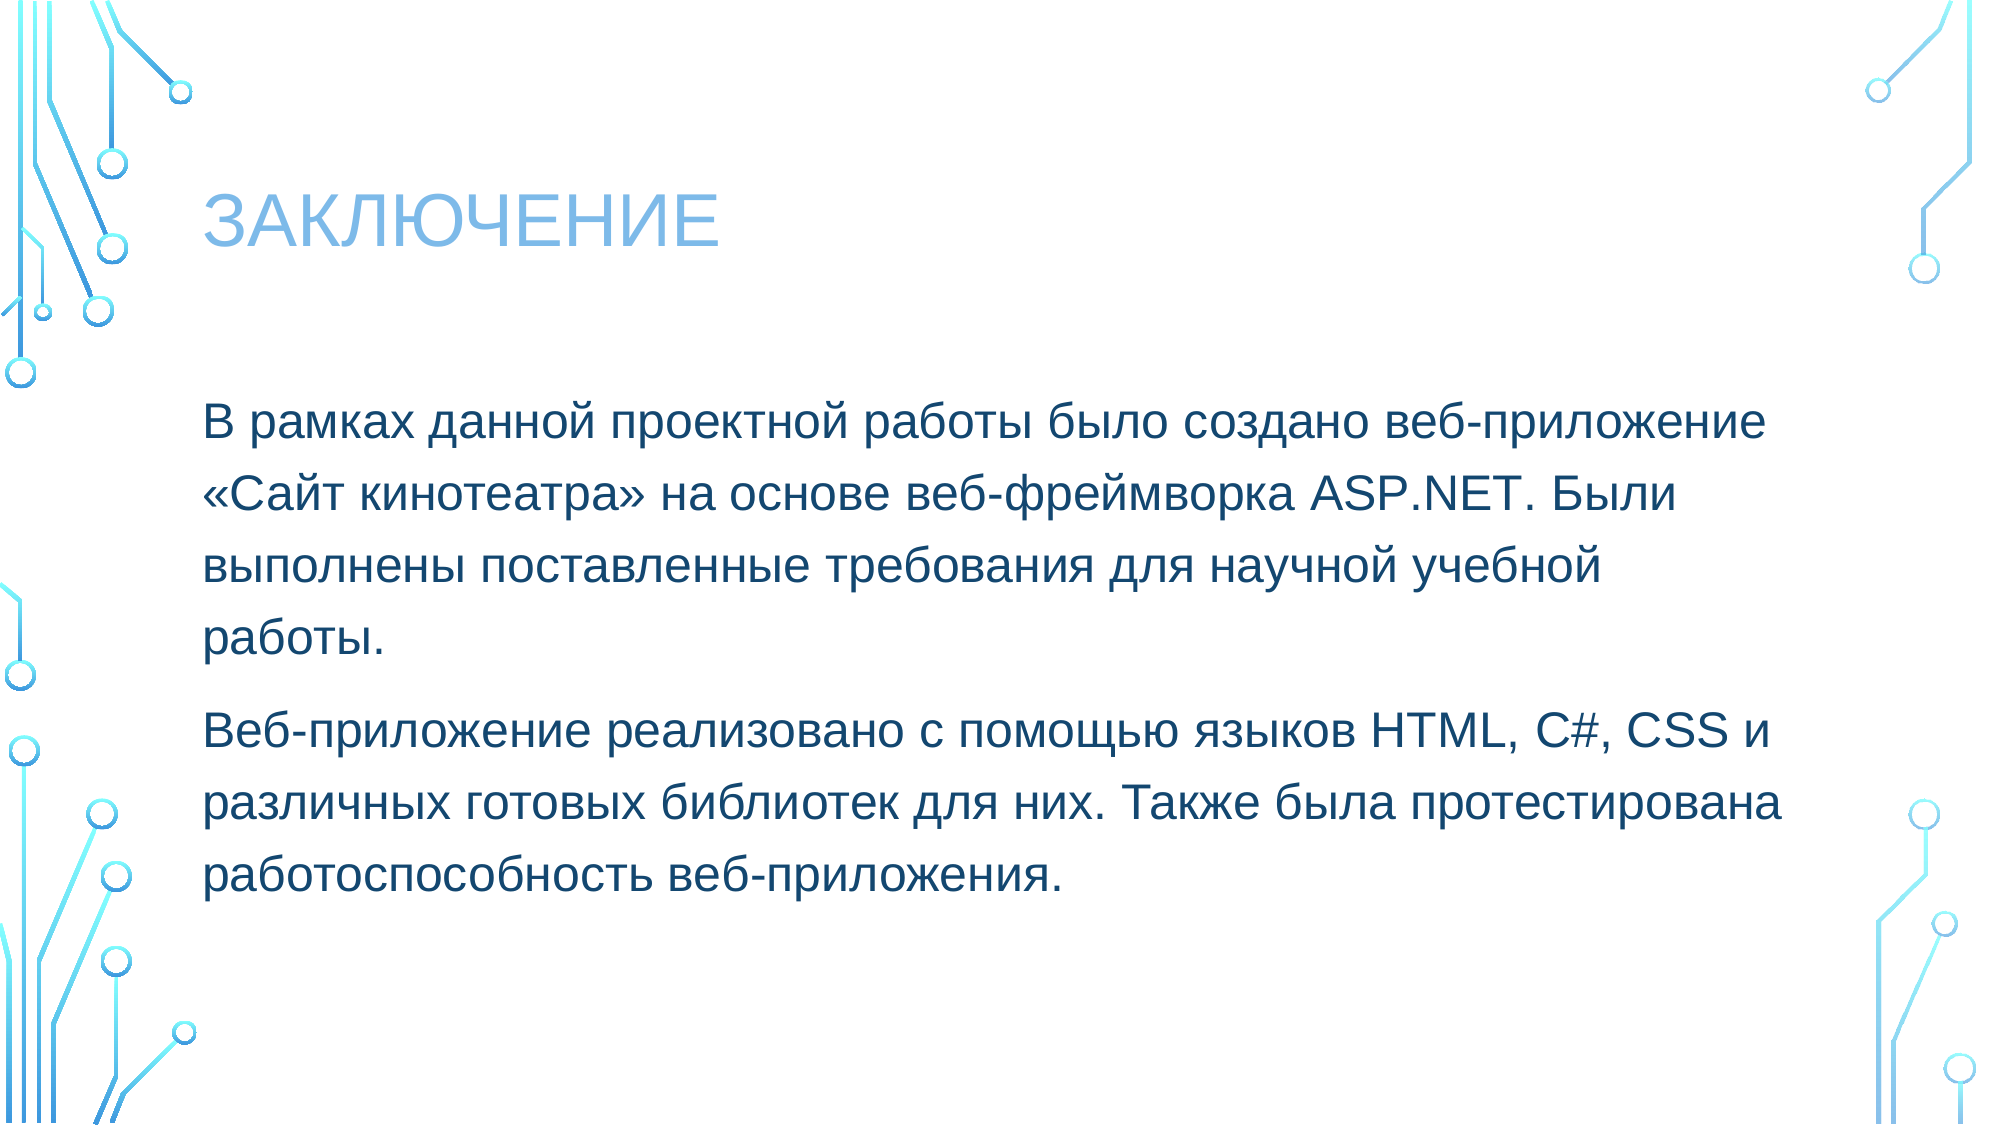

# Заключение
В рамках данной проектной работы было создано веб-приложение «Сайт кинотеатра» на основе веб-фреймворка ASP.NET. Были выполнены поставленные требования для научной учебной работы.
Веб-приложение реализовано с помощью языков HTML, C#, CSS и различных готовых библиотек для них. Также была протестирована работоспособность веб-приложения.